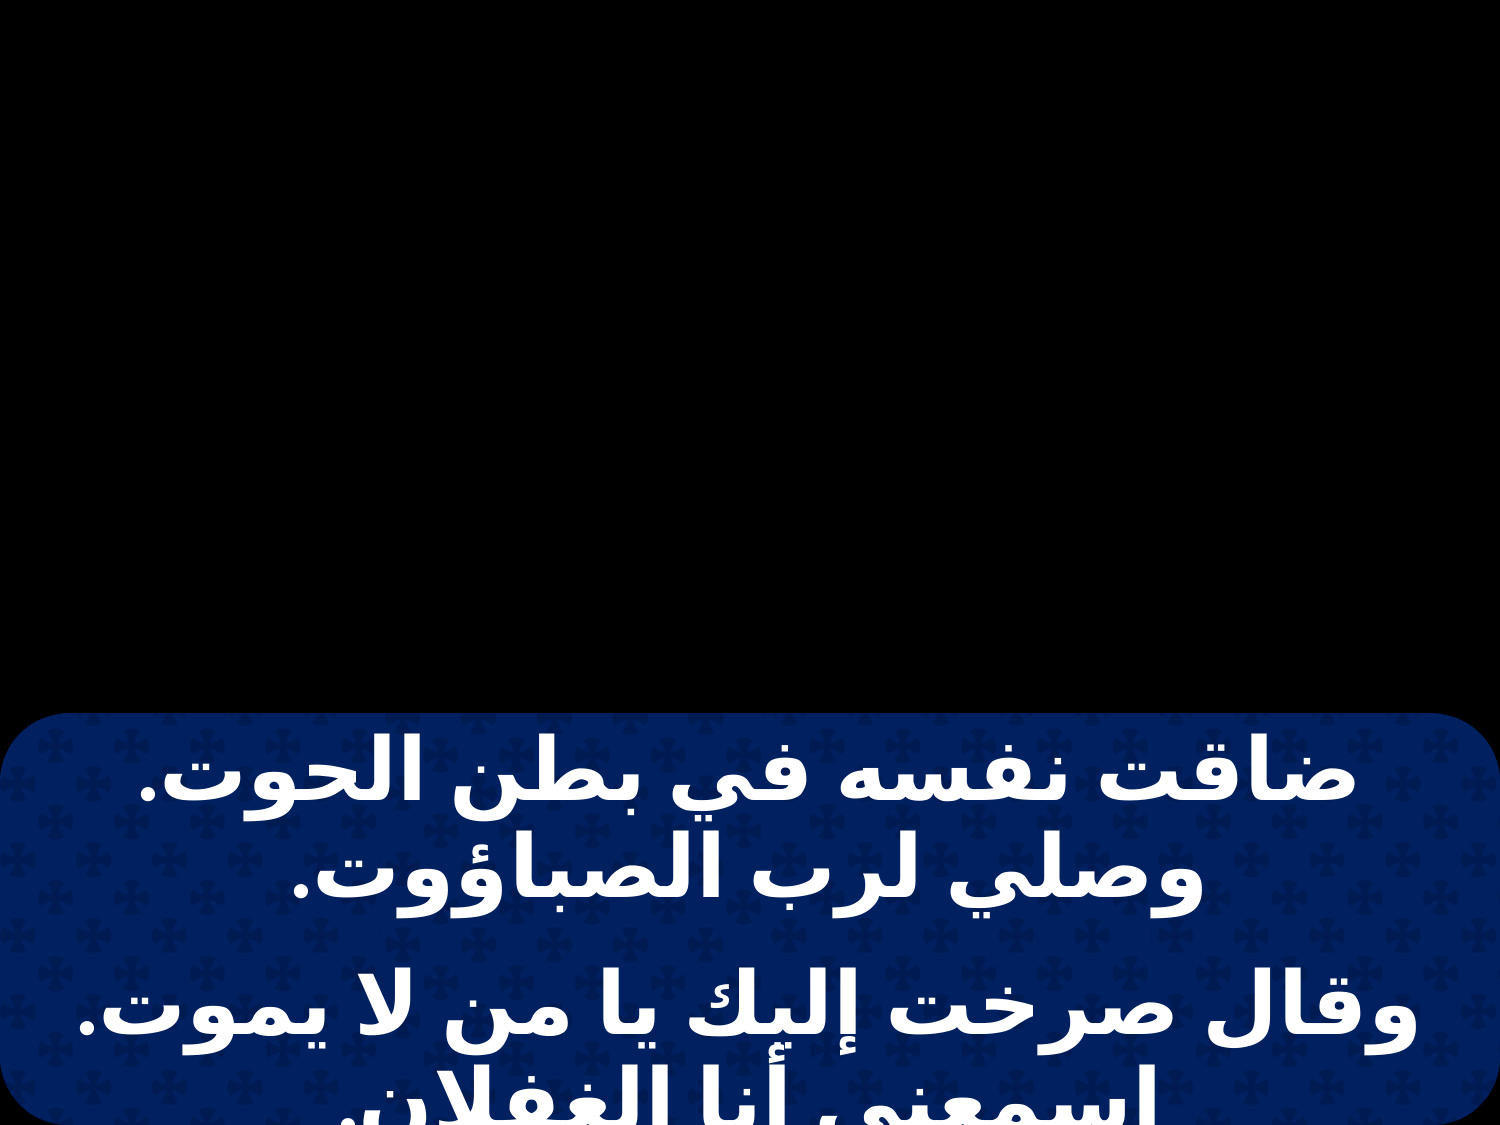

| ضاقت نفسه في بطن الحوت. وصلي لرب الصباؤوت. |
| --- |
|  |
| وقال صرخت إليك يا من لا يموت. اسمعني أنا الغفلان. |